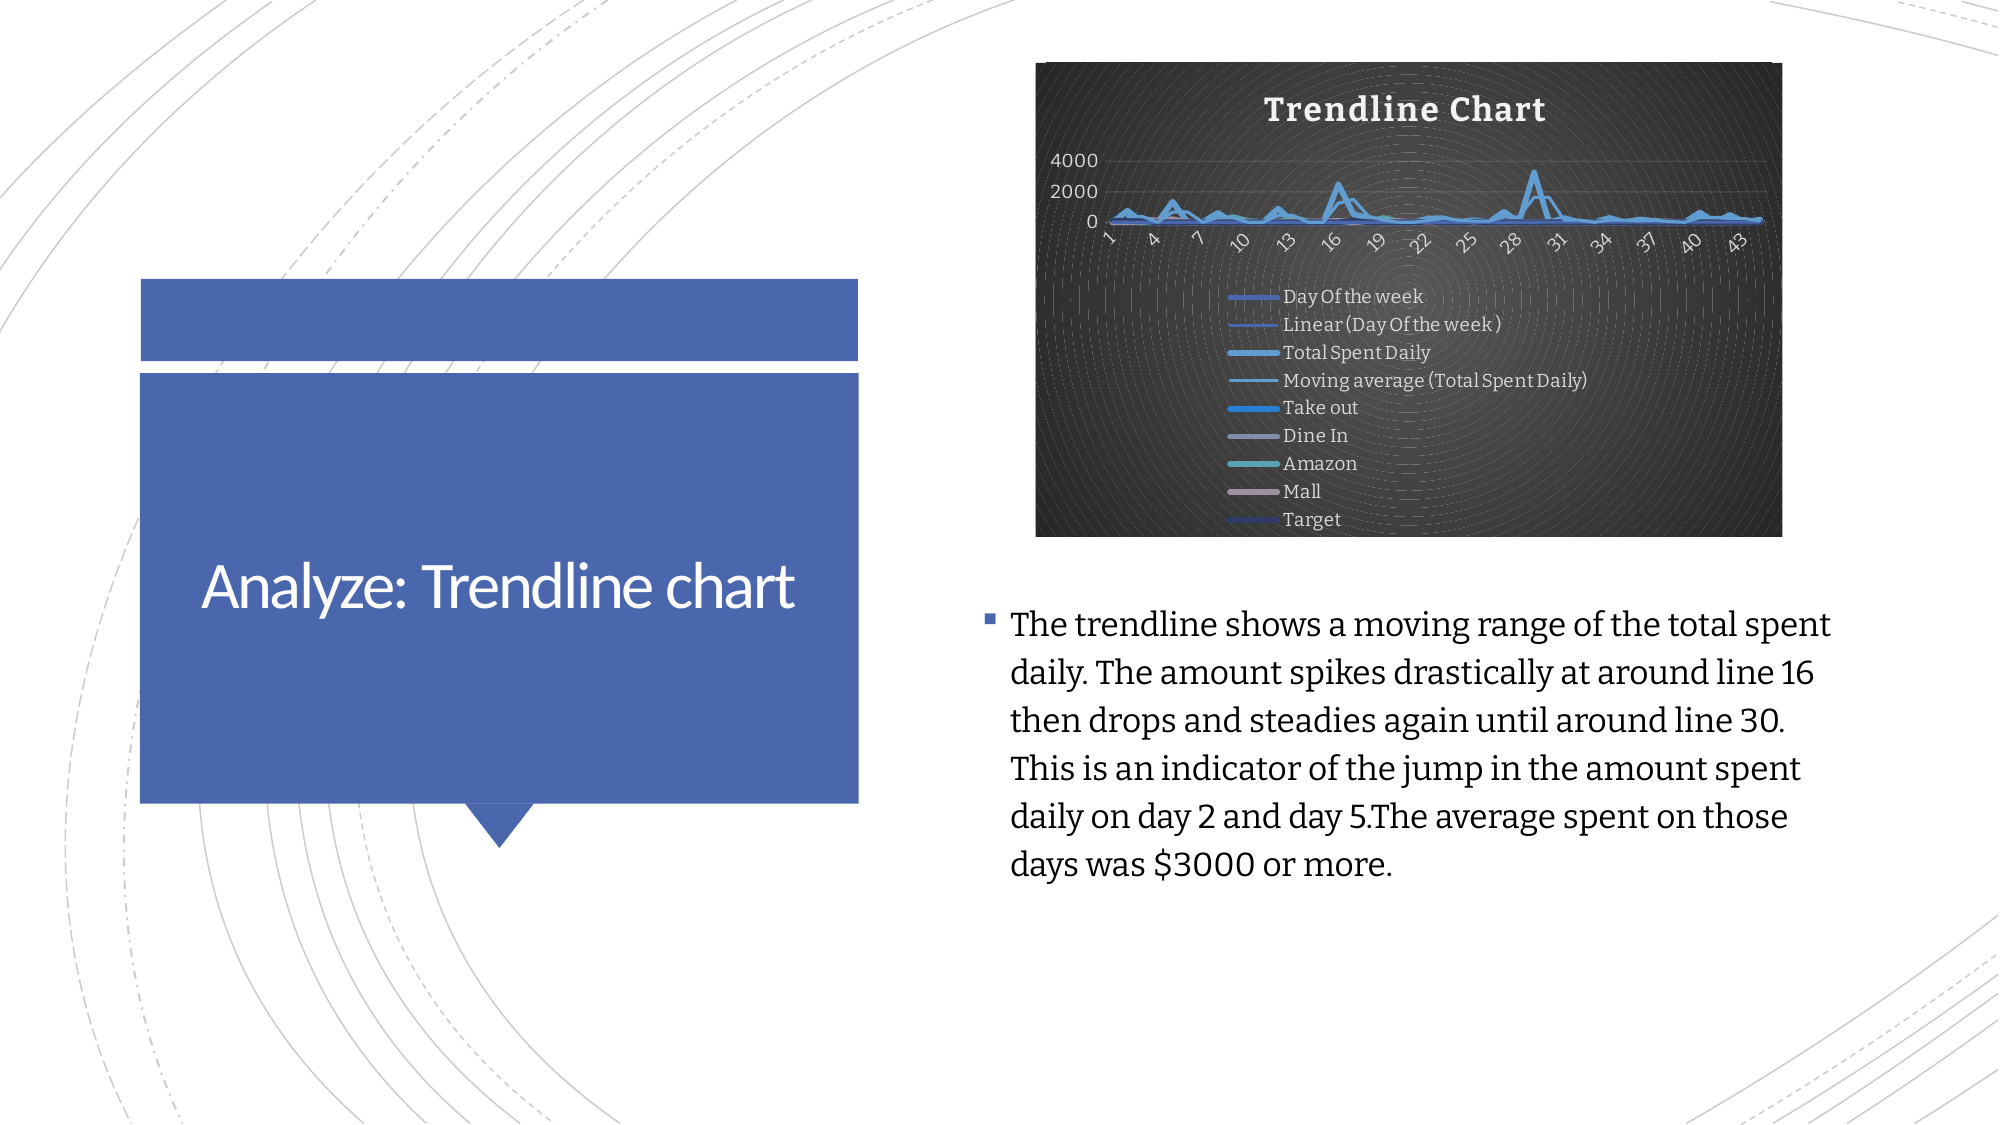

|  |  |  |  |  |  |  |
| --- | --- | --- | --- | --- | --- | --- |
|  |  |  |  |  |  |  |
|  |  |  |  |  |  |  |
|  |  |  |  |  |  |  |
|  |  |  |  |  |  |  |
|  |  |  |  |  |  |  |
|  |  |  |  |  |  |  |
|  |  |  |  |  |  |  |
|  |  |  |  |  |  |  |
|  |  |  |  |  |  |  |
|  |  |  |  |  |  |  |
|  |  |  |  |  |  |  |
|  |  |  |  |  |  |  |
|  |  |  |  |  |  |  |
|  |  |  |  |  |  |  |
|  |  |  |  |  |  |  |

### Chart: Trendline Chart

| Category | Day Of the week  | Total Spent Daily | Take out | Dine In  | Amazon | Mall | Target |
|---|---|---|---|---|---|---|---|
# Analyze: Trendline chart
The trendline shows a moving range of the total spent daily. The amount spikes drastically at around line 16 then drops and steadies again until around line 30. This is an indicator of the jump in the amount spent daily on day 2 and day 5.The average spent on those days was $3000 or more.